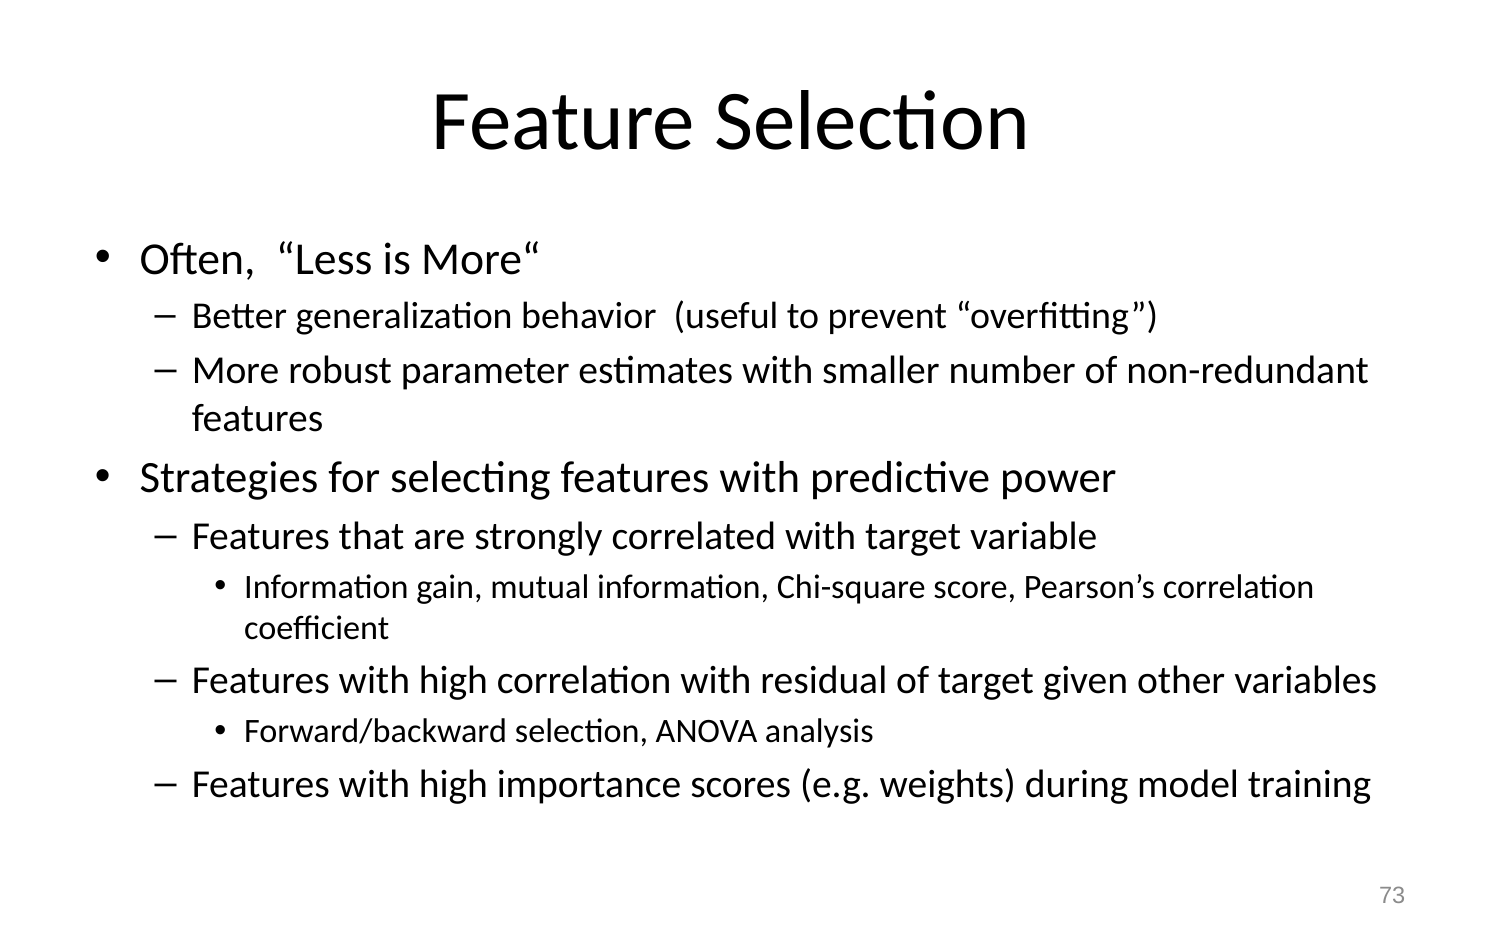

# Feature Selection
Often,  “Less is More“
Better generalization behavior  (useful to prevent “overfitting”)
More robust parameter estimates with smaller number of non-redundant features
Strategies for selecting features with predictive power
Features that are strongly correlated with target variable
Information gain, mutual information, Chi-square score, Pearson’s correlation coefficient
Features with high correlation with residual of target given other variables
Forward/backward selection, ANOVA analysis
Features with high importance scores (e.g. weights) during model training
73